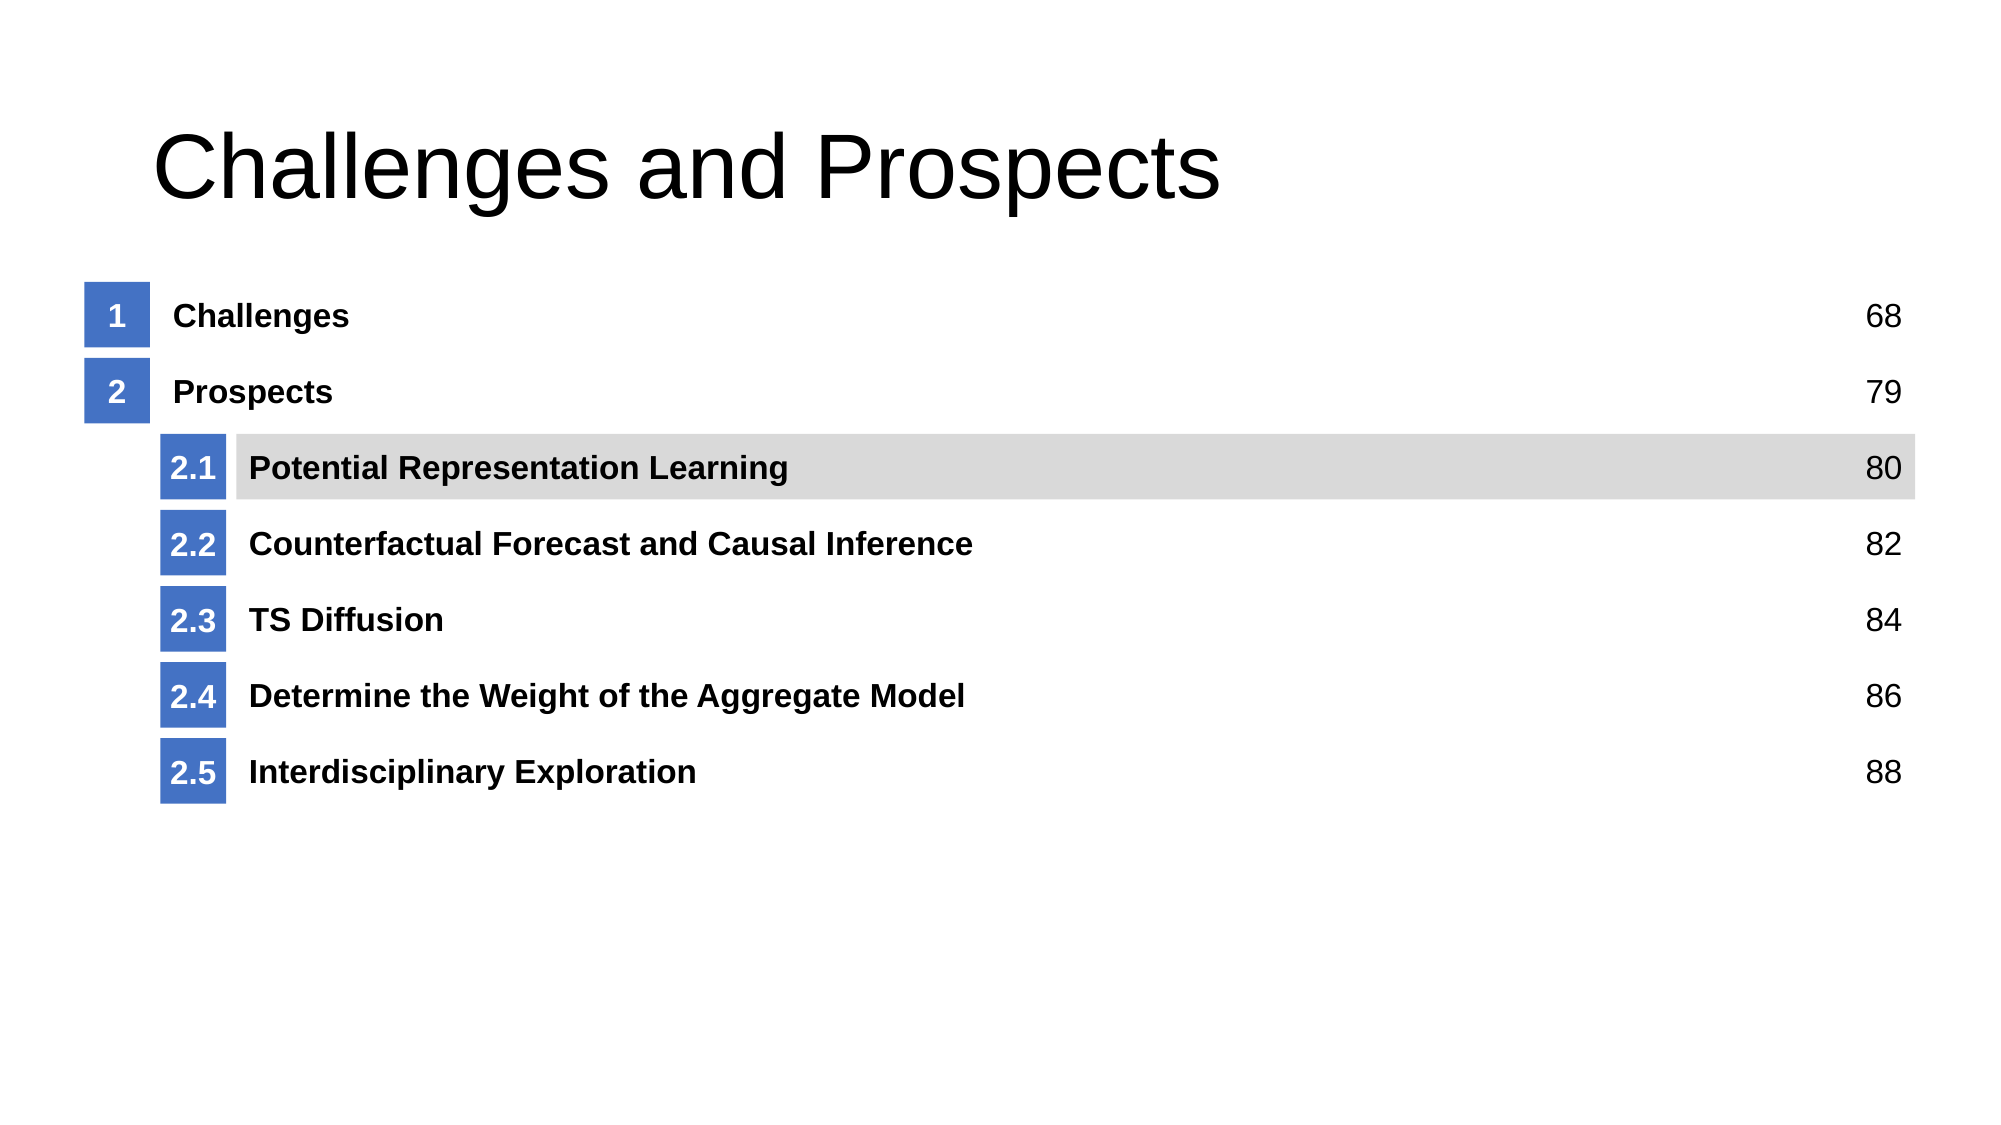

# Challenges and Prospects
1
Challenges
68
2
Prospects
79
2.1

Potential Representation Learning
80
2.2
Counterfactual Forecast and Causal Inference
82
2.3
TS Diffusion
84
2.4
Determine the Weight of the Aggregate Model
86
2.5
Interdisciplinary Exploration
88